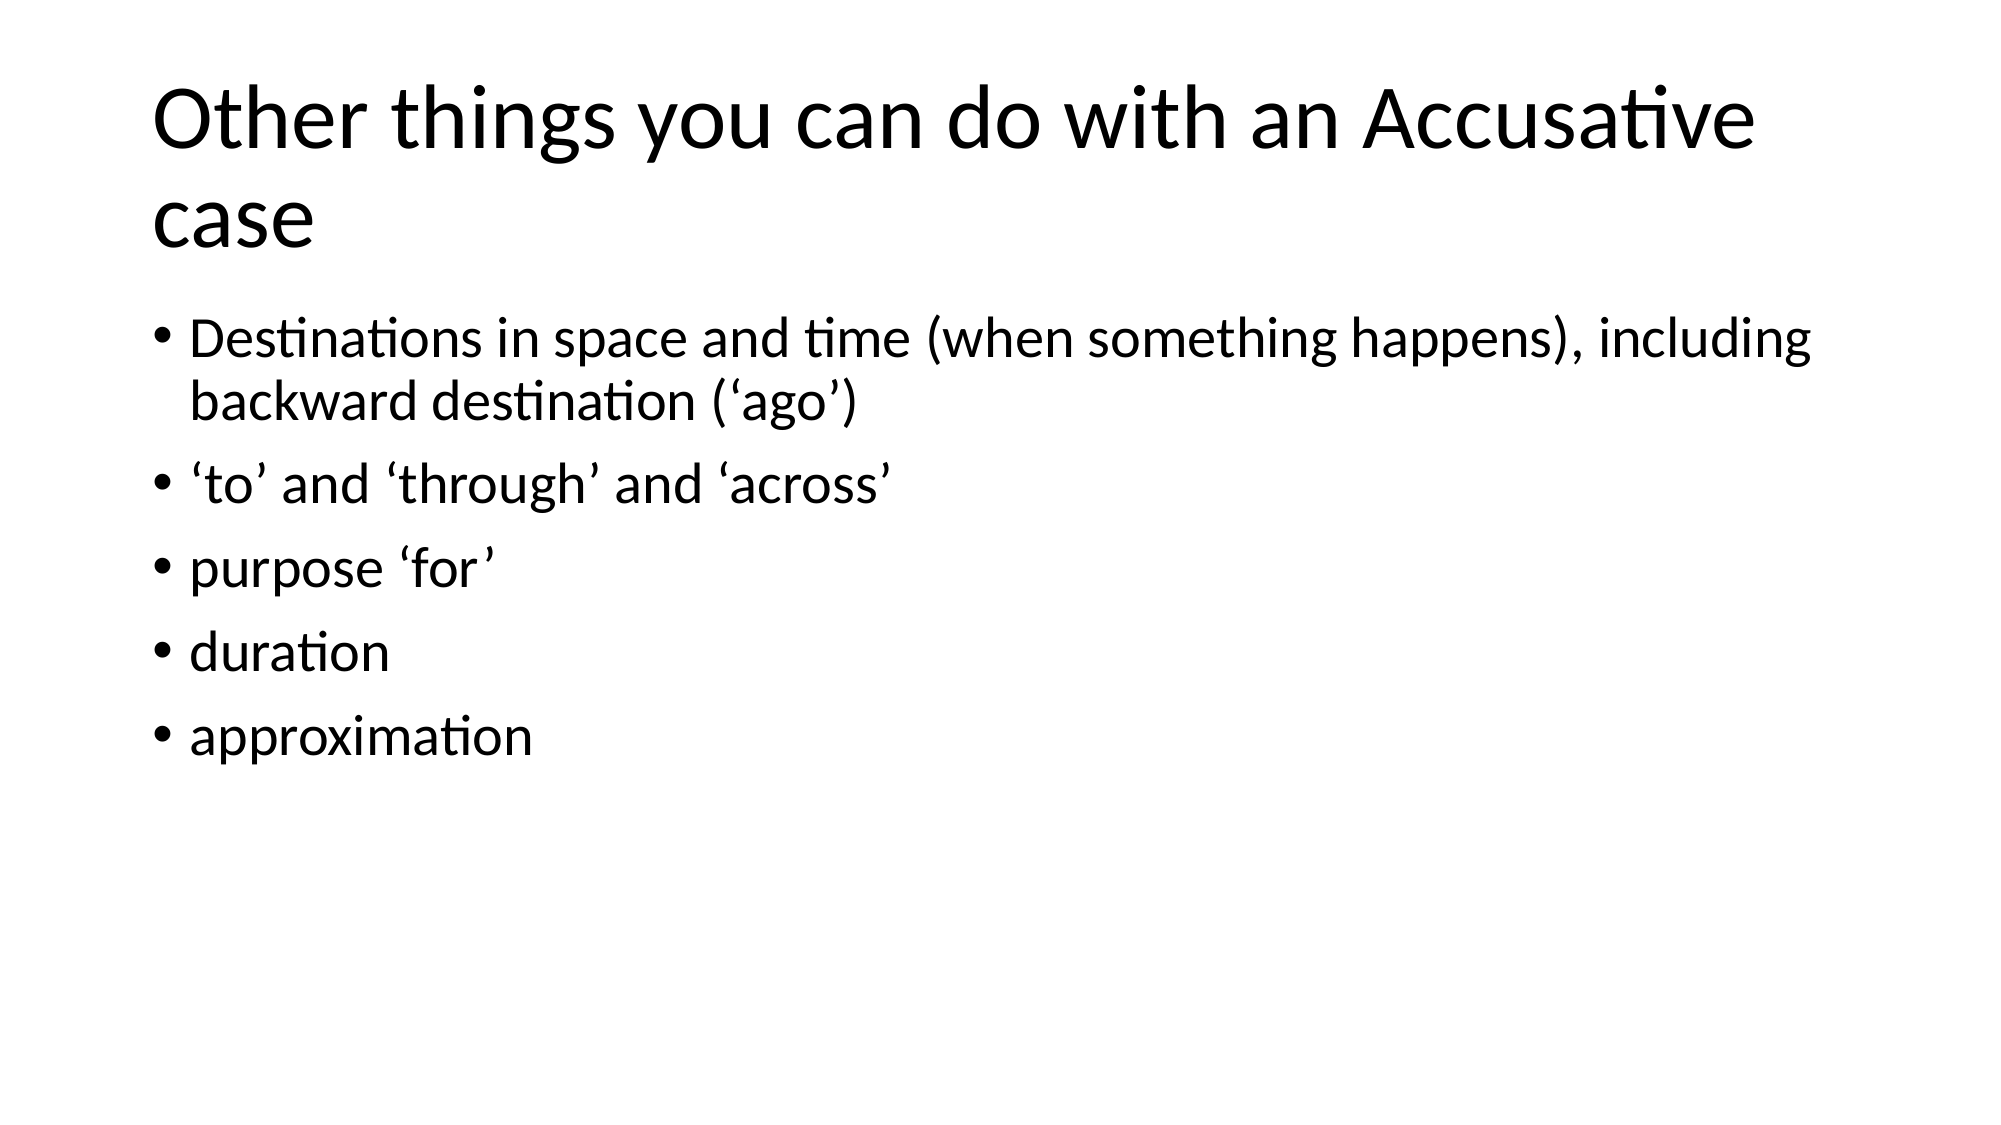

# Other things you can do with an Accusative case
Destinations in space and time (when something happens), including backward destination (‘ago’)
‘to’ and ‘through’ and ‘across’
purpose ‘for’
duration
approximation